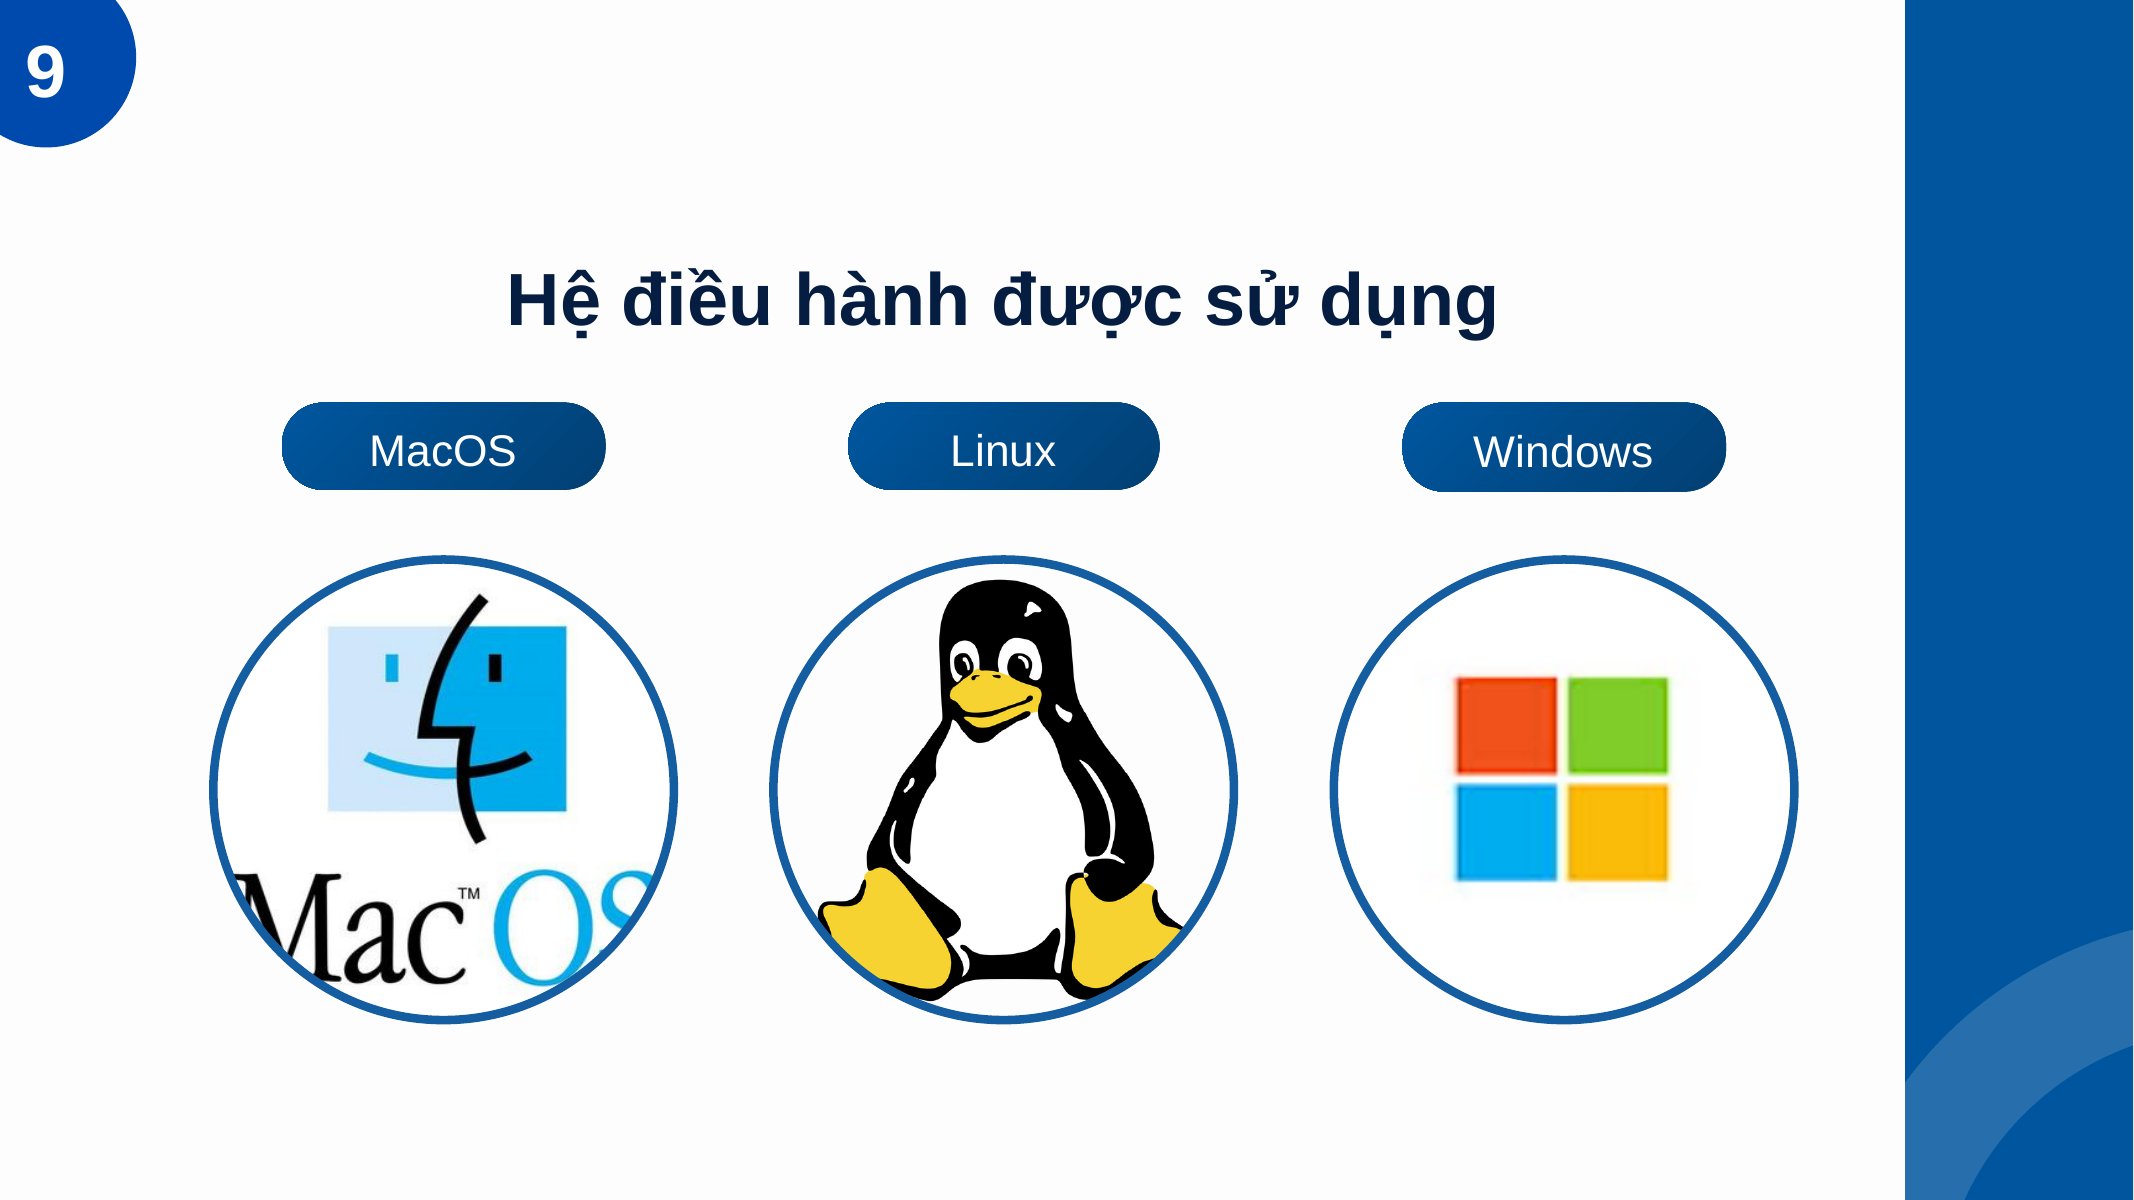

9

Hệ điều hành được sử dụng

Linux

MacOS

Windows